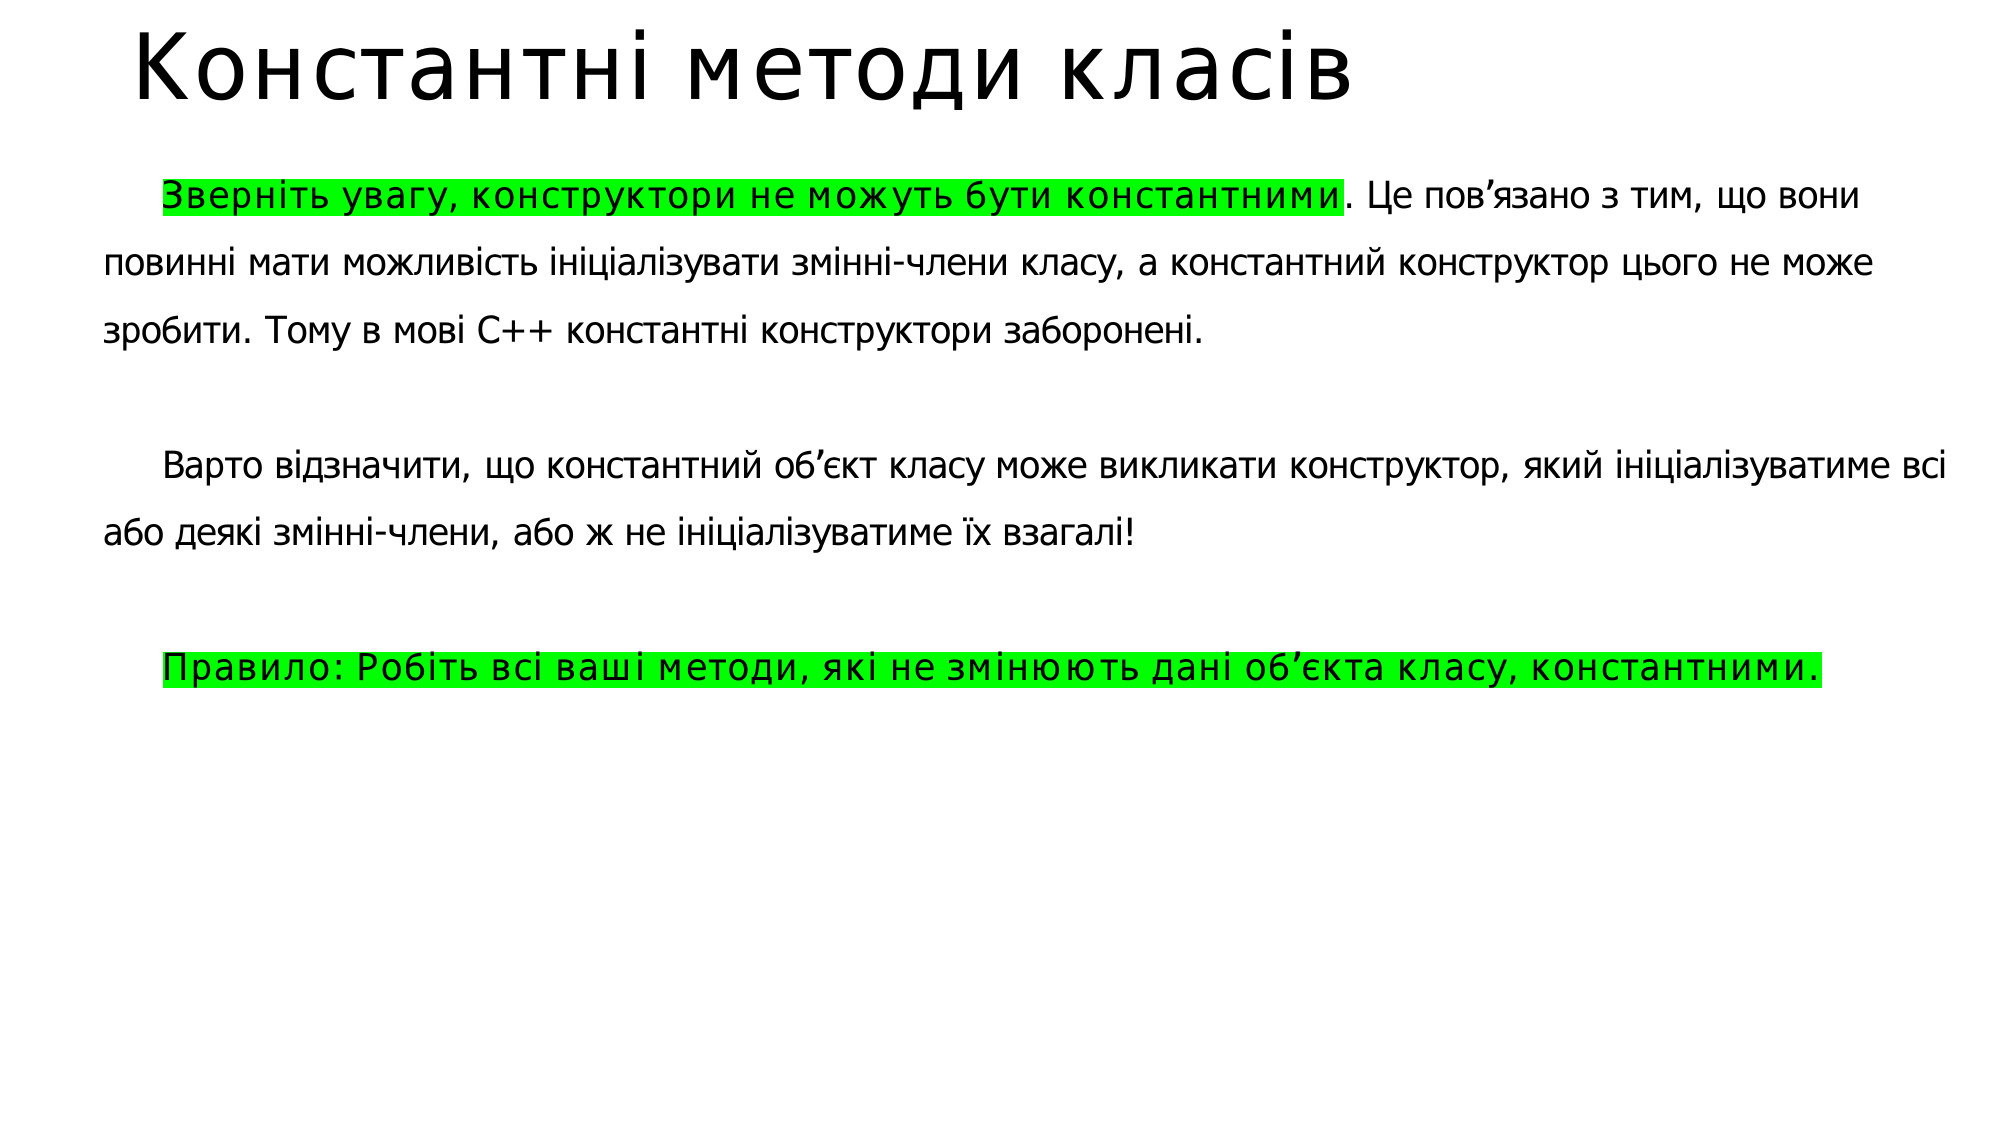

# Константні методи класів
Зверніть увагу, конструктори не можуть бути константними. Це пов’язано з тим, що вони повинні мати можливість ініціалізувати змінні-члени класу, а константний конструктор цього не може зробити. Тому в мові С++ константні конструктори заборонені.

Варто відзначити, що константний об’єкт класу може викликати конструктор, який ініціалізуватиме всі або деякі змінні-члени, або ж не ініціалізуватиме їх взагалі!

Правило: Робіть всі ваші методи, які не змінюють дані об’єкта класу, константними.